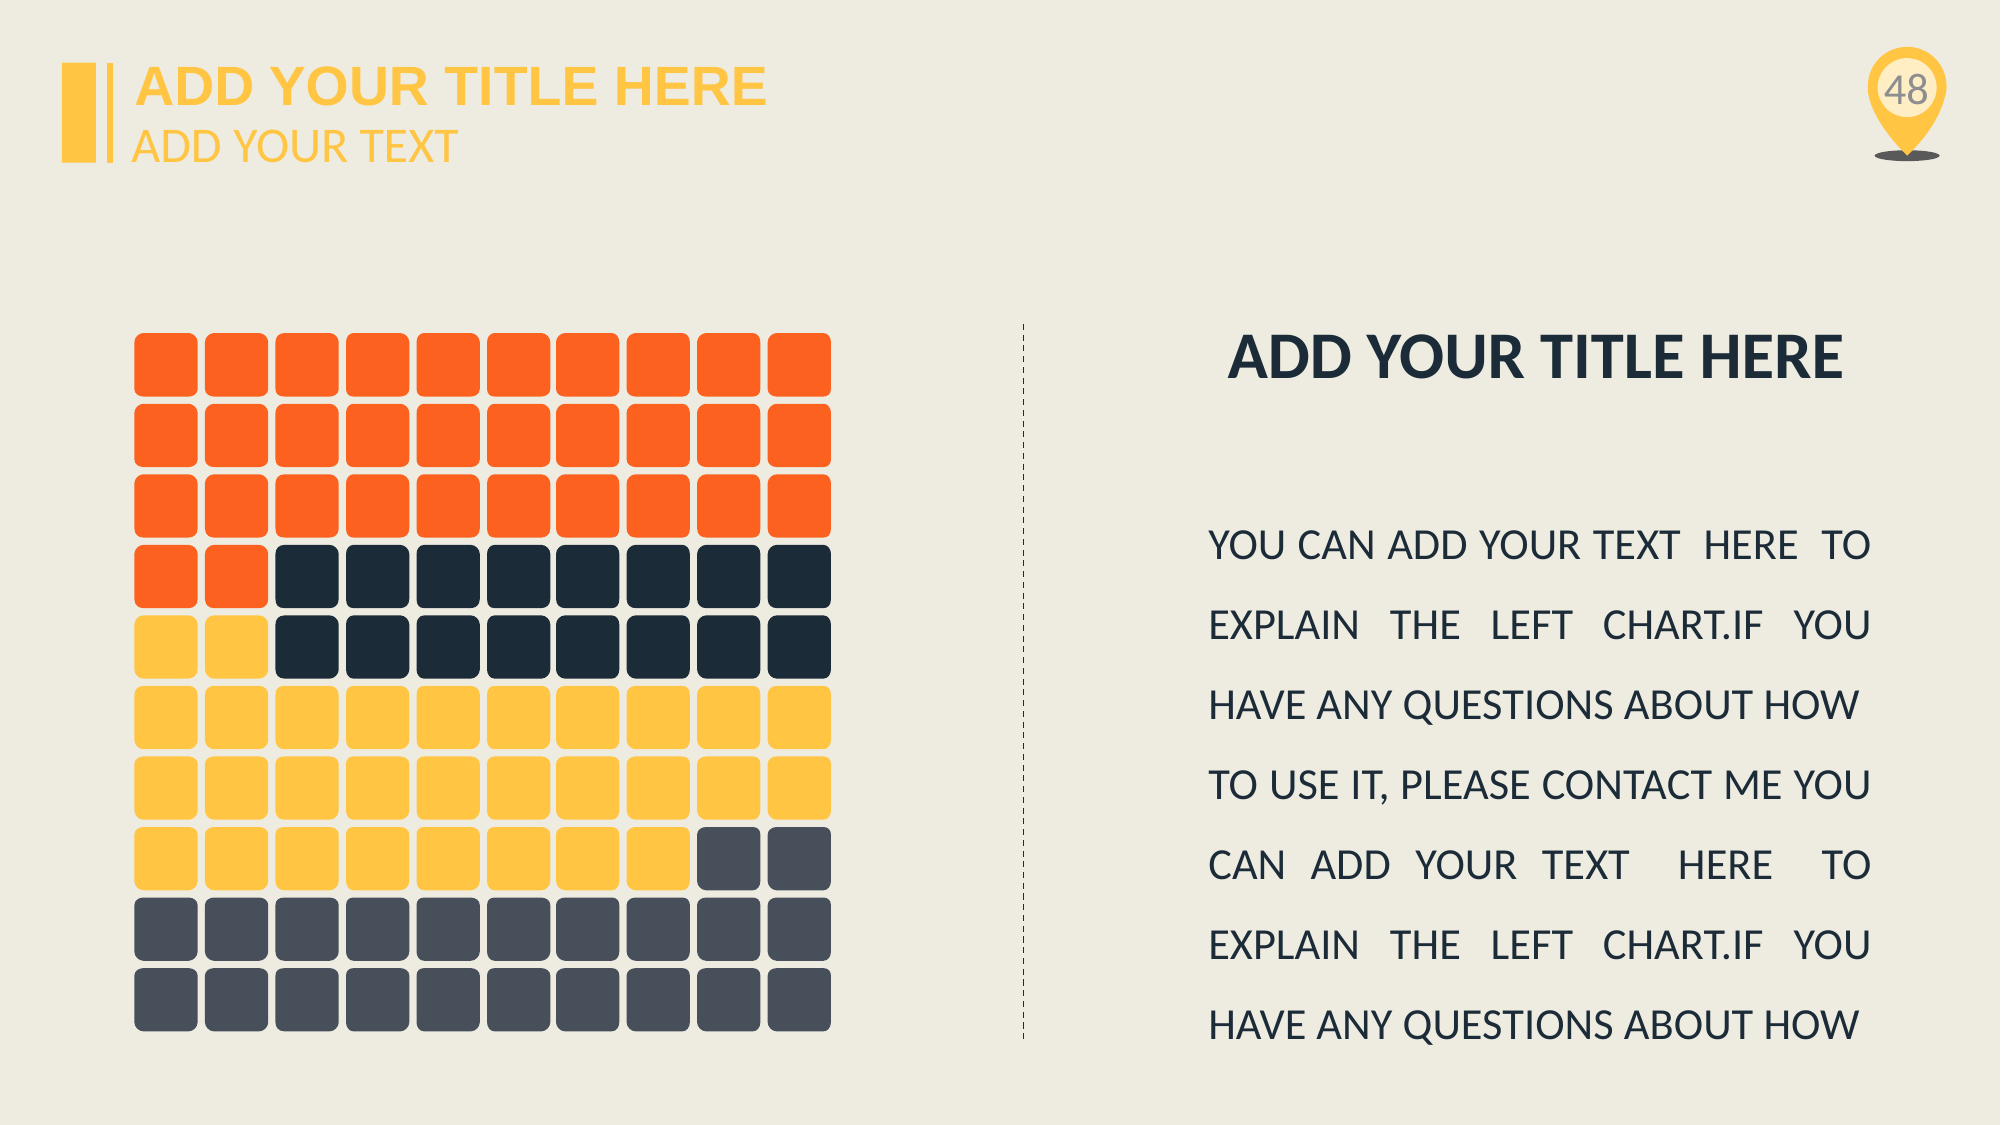

ADD YOUR TITLE HERE
48

ADD YOUR TEXT
ADD YOUR TITLE HERE

YOU CAN ADD YOUR TEXT  HERE  TO EXPLAIN THE LEFT CHART.IF YOU HAVE ANY QUESTIONS ABOUT HOW
TO USE IT, PLEASE CONTACT ME YOU CAN ADD YOUR TEXT  HERE  TO EXPLAIN THE LEFT CHART.IF YOU HAVE ANY QUESTIONS ABOUT HOW